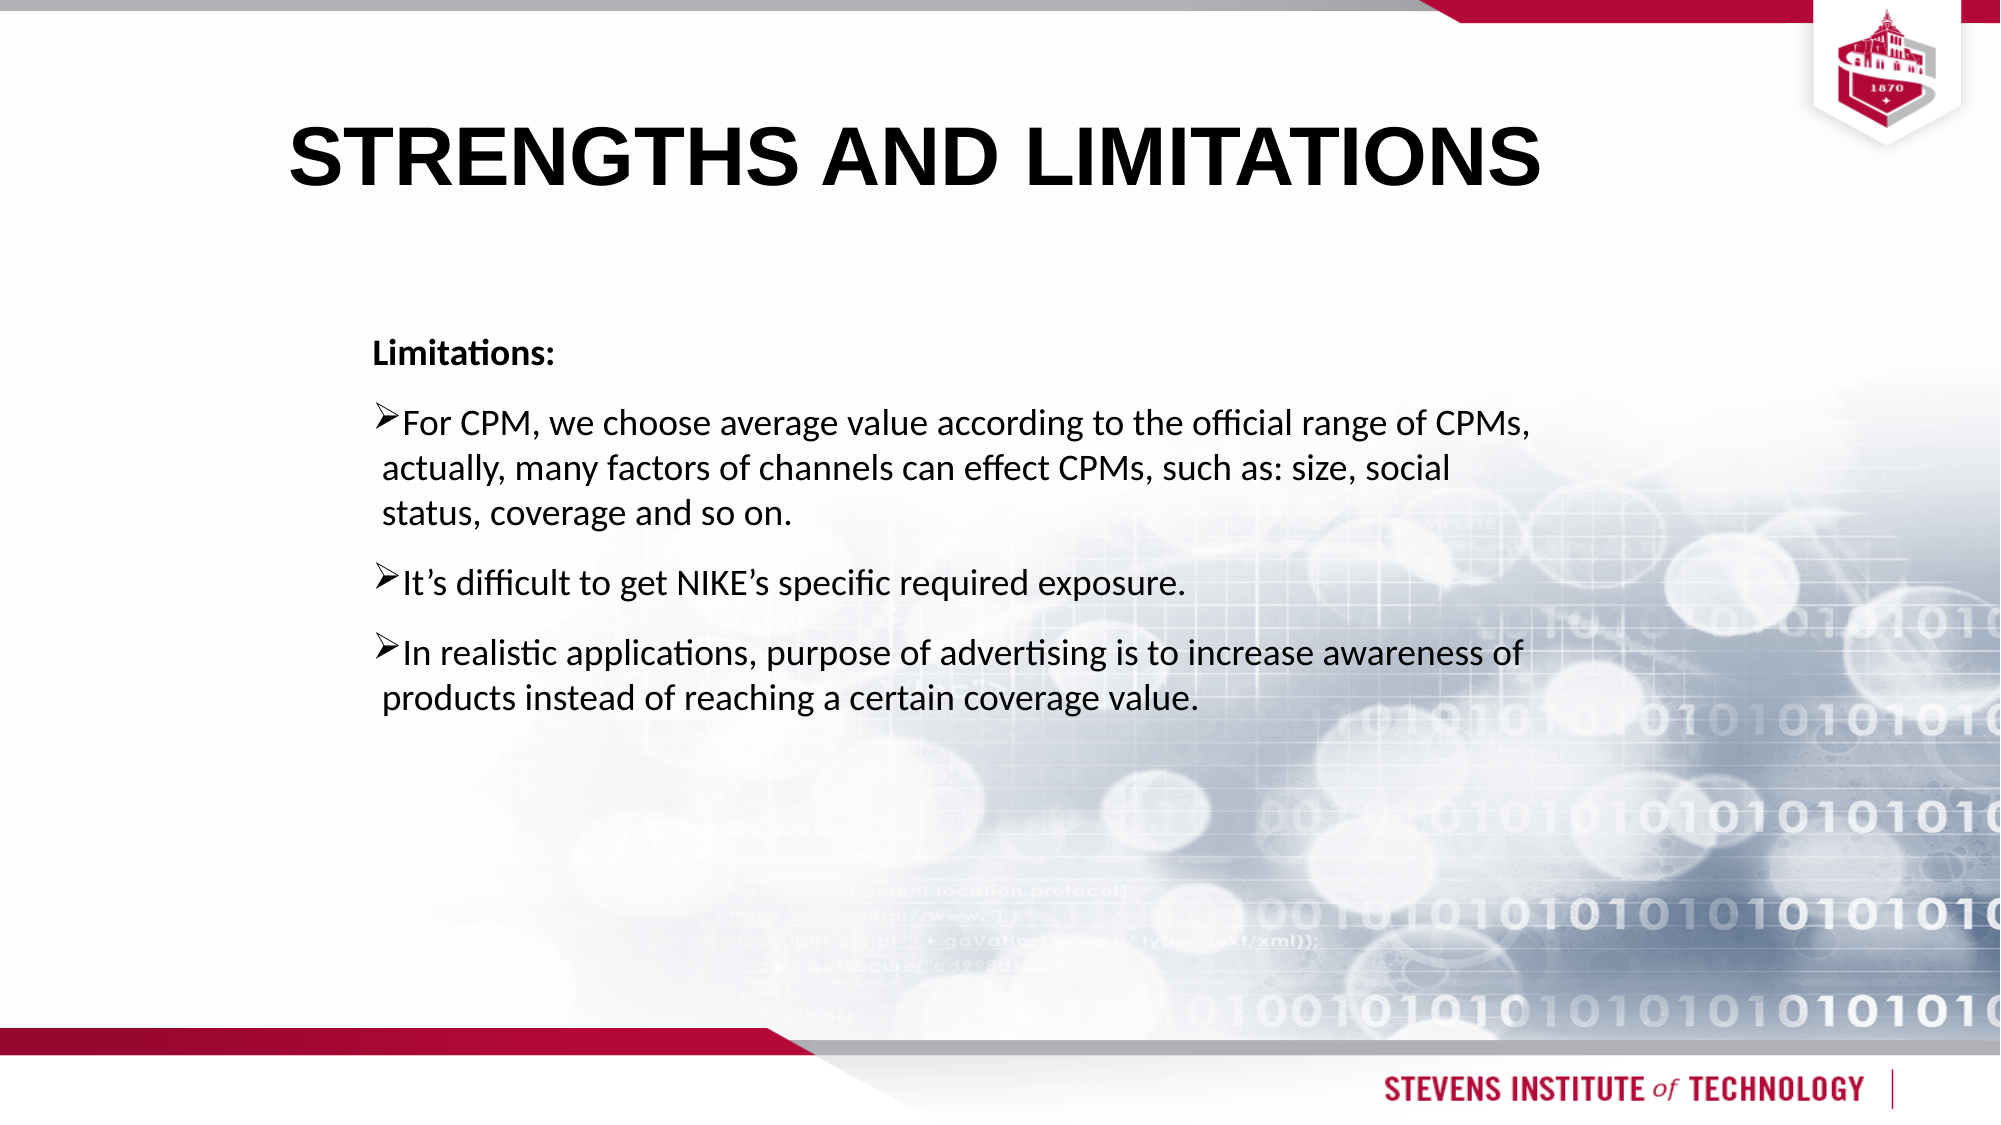

# STRENGTHS AND LIMITATIONS
Limitations:
For CPM, we choose average value according to the official range of CPMs, actually, many factors of channels can effect CPMs, such as: size, social status, coverage and so on.
It’s difficult to get NIKE’s specific required exposure.
In realistic applications, purpose of advertising is to increase awareness of products instead of reaching a certain coverage value.